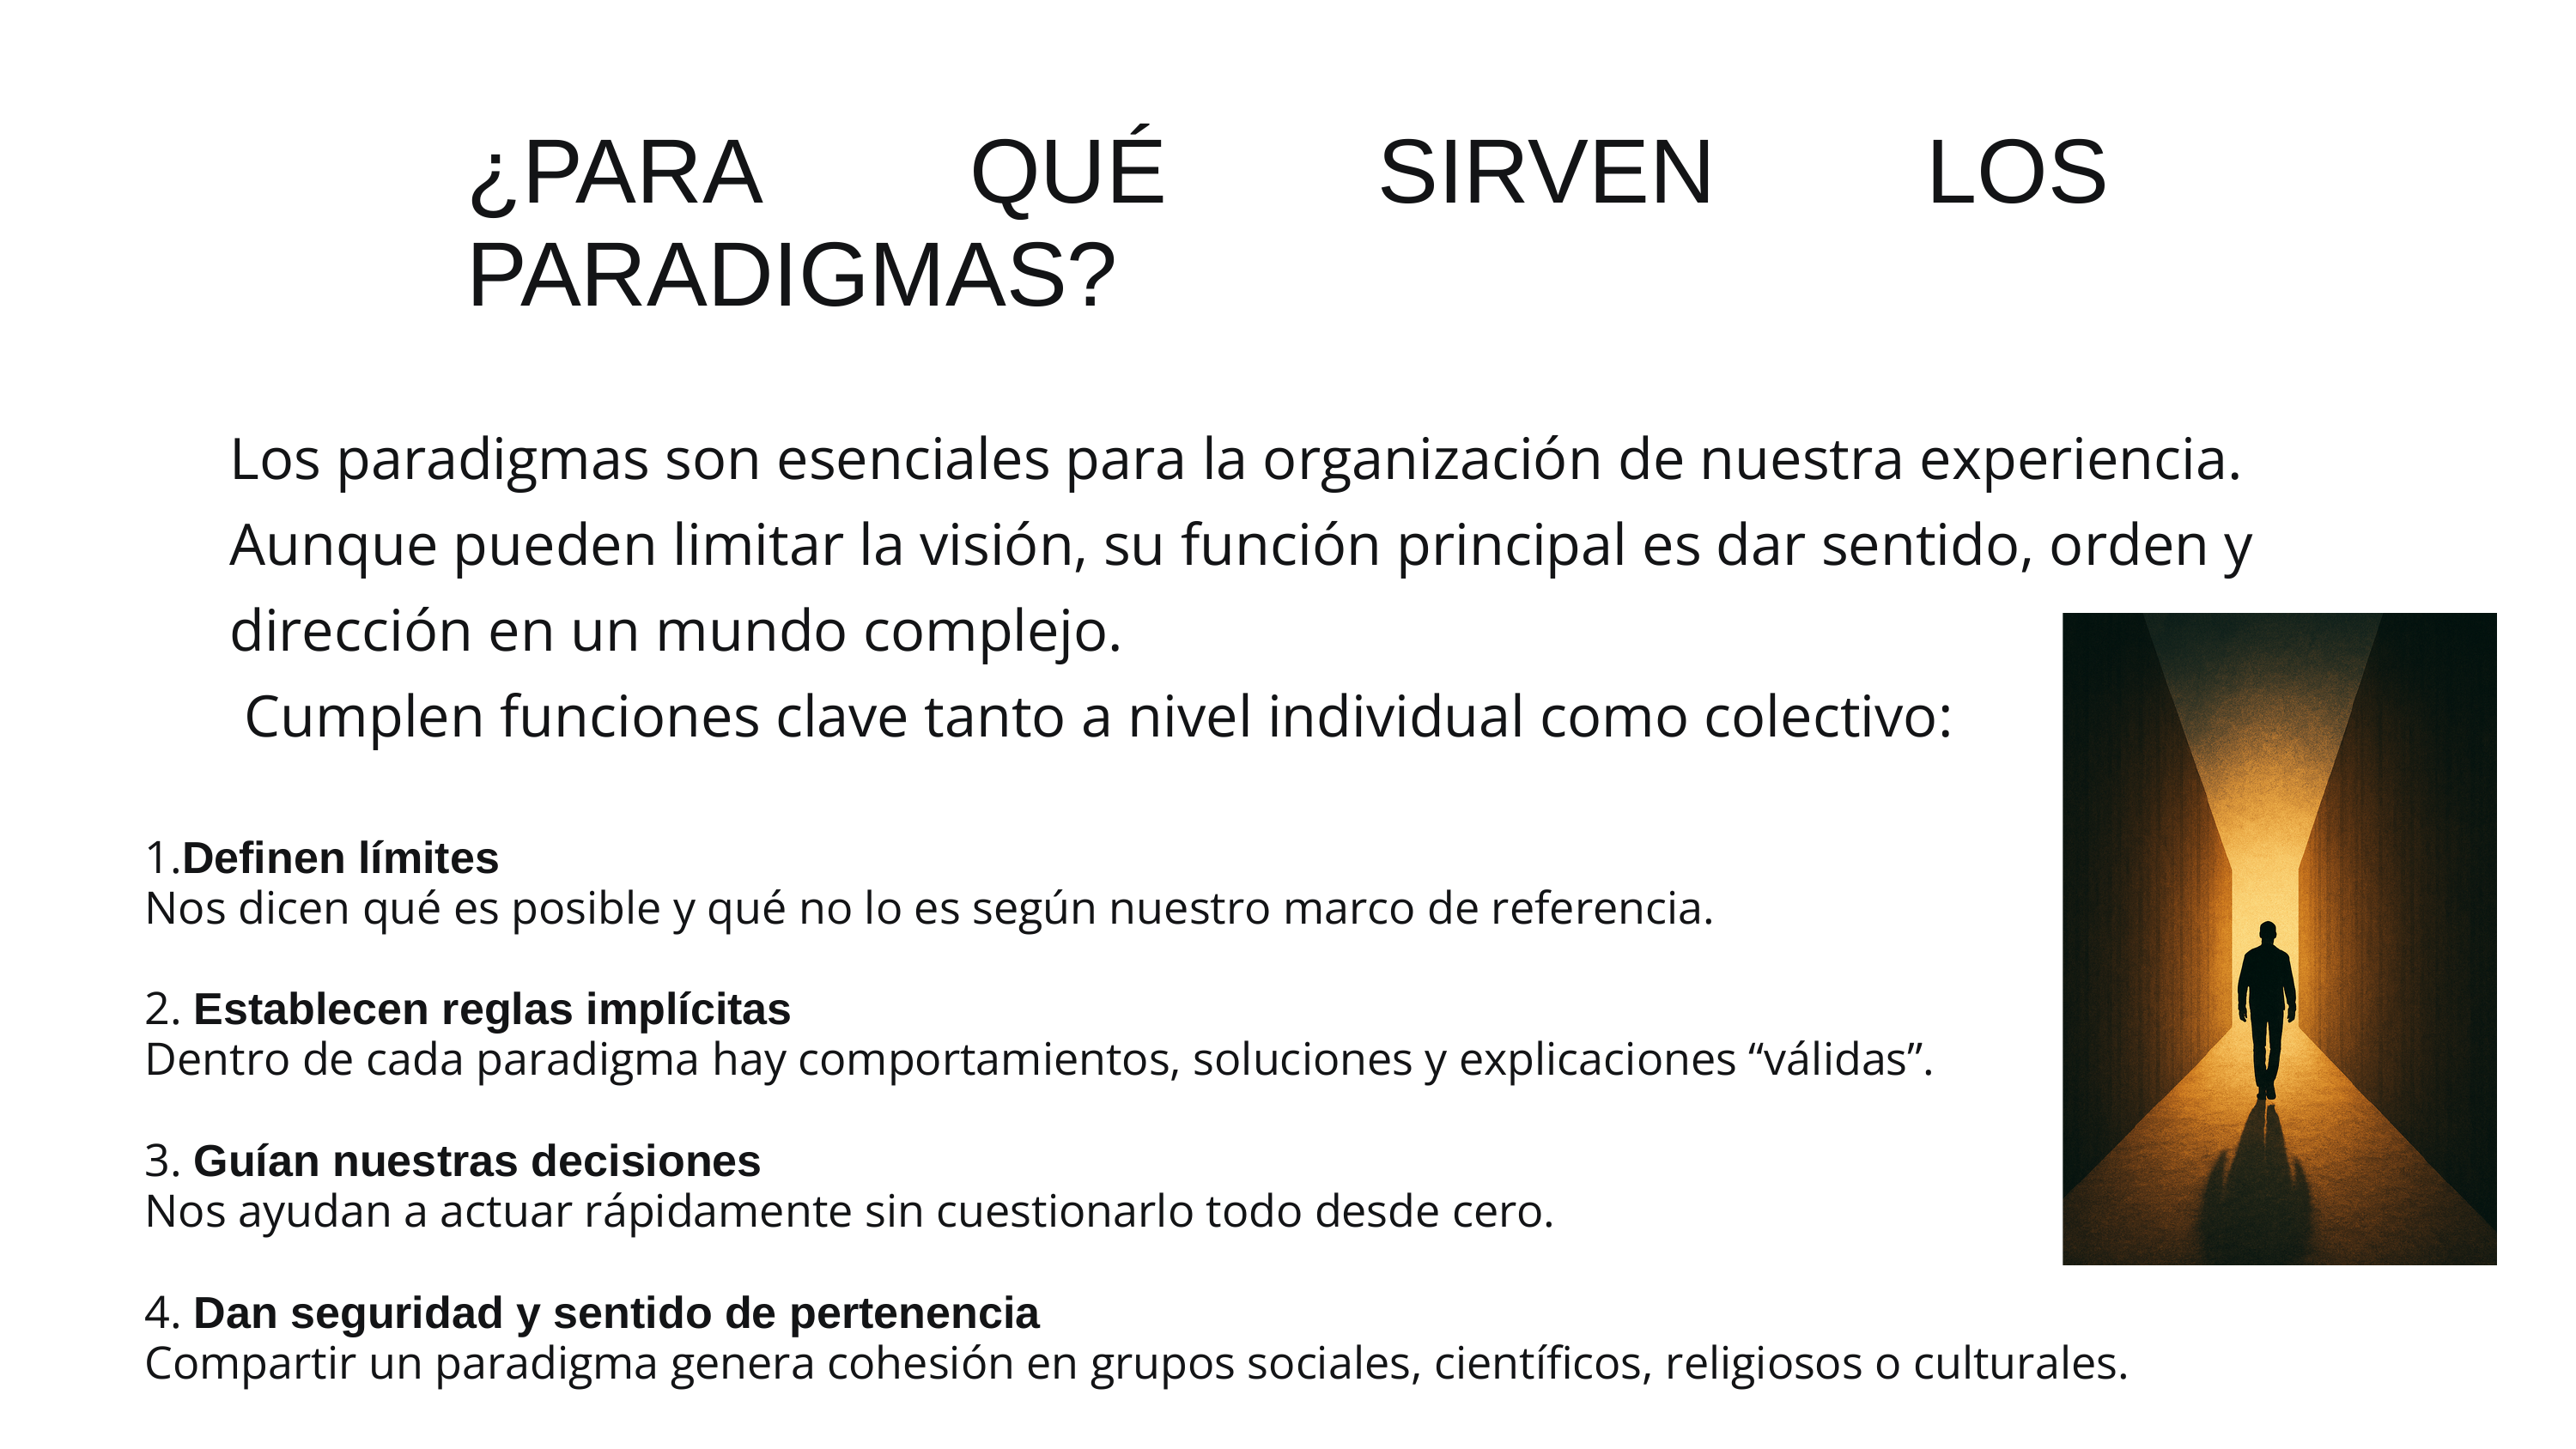

¿PARA QUÉ SIRVEN LOS PARADIGMAS?
Los paradigmas son esenciales para la organización de nuestra experiencia. Aunque pueden limitar la visión, su función principal es dar sentido, orden y dirección en un mundo complejo.
 Cumplen funciones clave tanto a nivel individual como colectivo:

1.Definen límites
Nos dicen qué es posible y qué no lo es según nuestro marco de referencia.

2. Establecen reglas implícitas
Dentro de cada paradigma hay comportamientos, soluciones y explicaciones “válidas”.

3. Guían nuestras decisiones
Nos ayudan a actuar rápidamente sin cuestionarlo todo desde cero.

4. Dan seguridad y sentido de pertenencia
Compartir un paradigma genera cohesión en grupos sociales, científicos, religiosos o culturales.